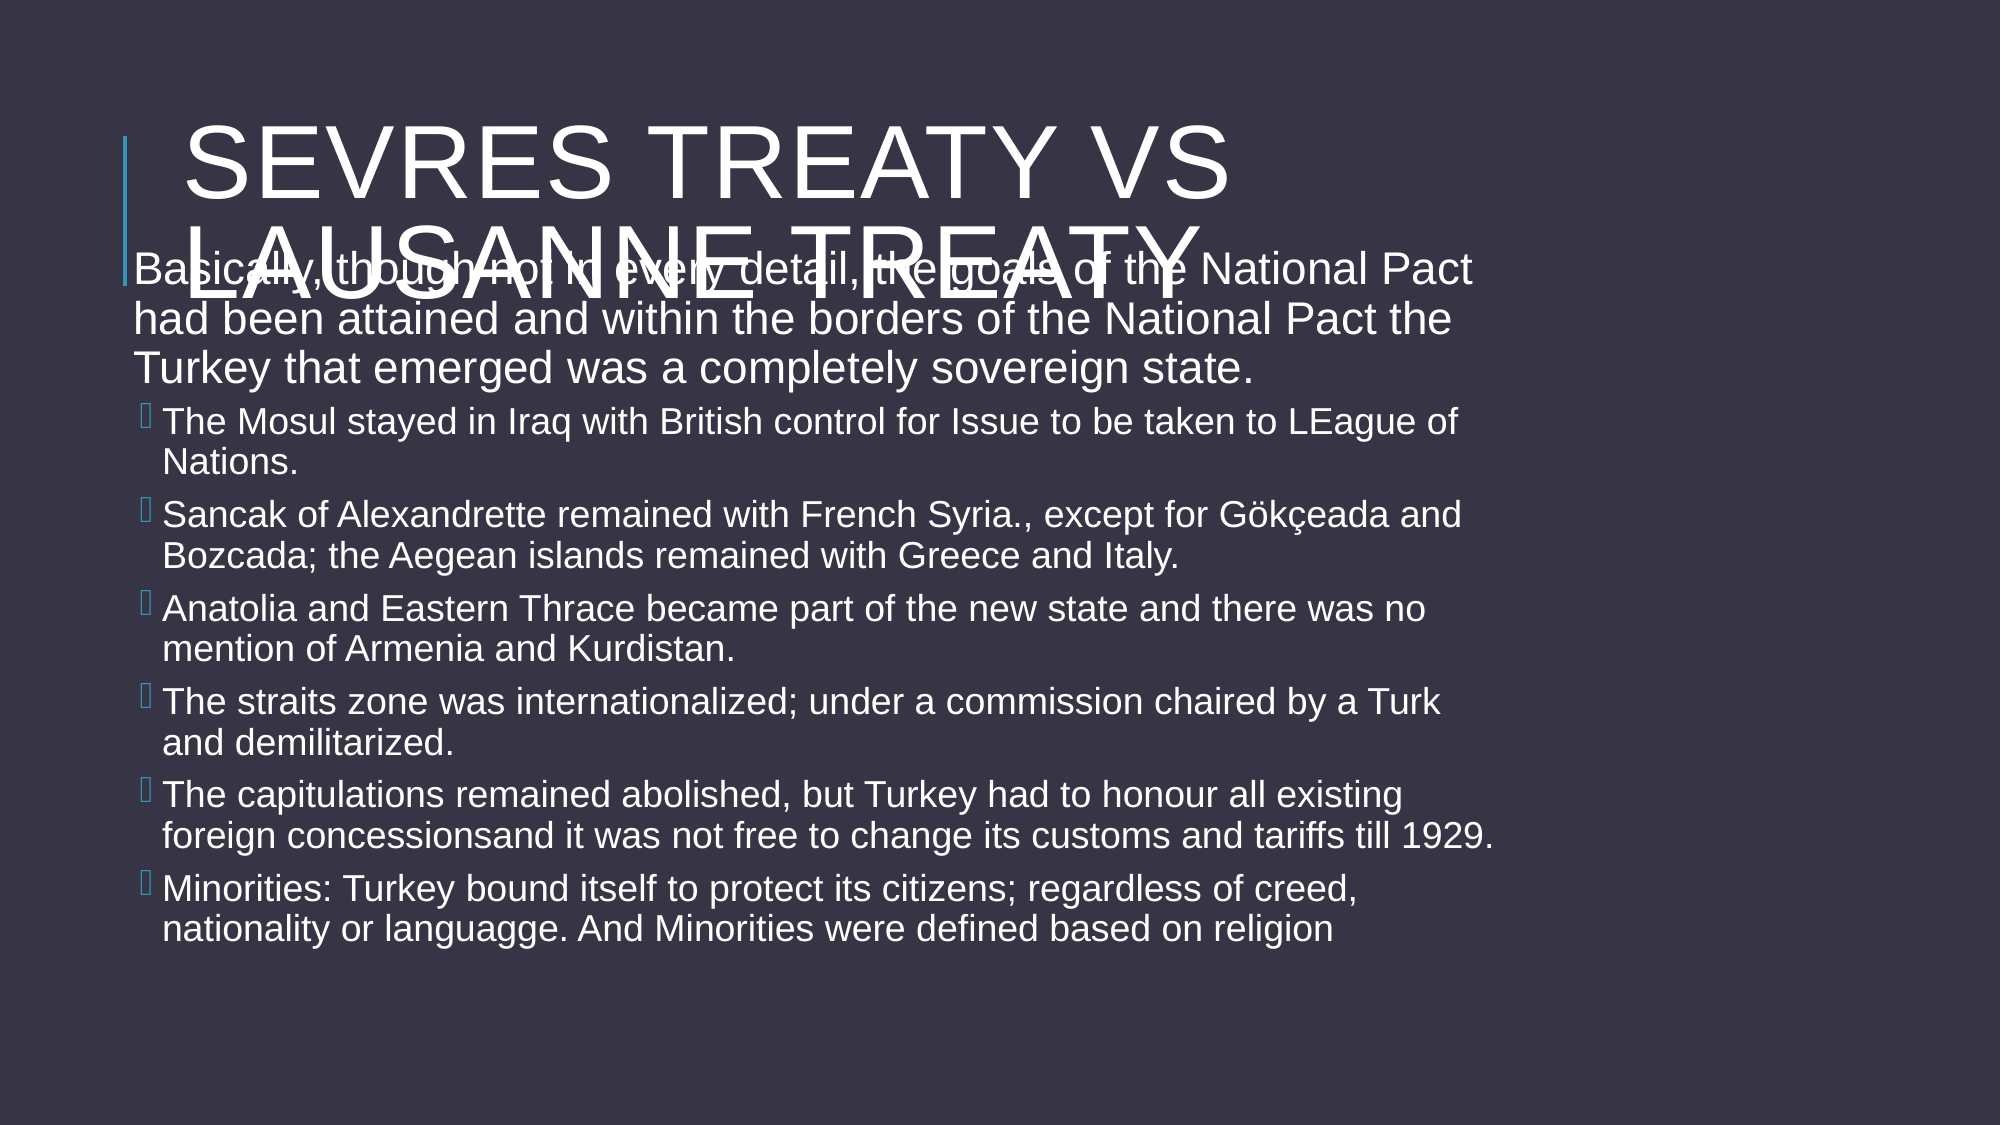

# Sevres Treaty vs Lausanne Treaty
Basically, though not in every detail, the goals of the National Pact had been attained and within the borders of the National Pact the Turkey that emerged was a completely sovereign state.
The Mosul stayed in Iraq with British control for Issue to be taken to LEague of Nations.
Sancak of Alexandrette remained with French Syria., except for Gökçeada and Bozcada; the Aegean islands remained with Greece and Italy.
Anatolia and Eastern Thrace became part of the new state and there was no mention of Armenia and Kurdistan.
The straits zone was internationalized; under a commission chaired by a Turk and demilitarized.
The capitulations remained abolished, but Turkey had to honour all existing foreign concessionsand it was not free to change its customs and tariffs till 1929.
Minorities: Turkey bound itself to protect its citizens; regardless of creed, nationality or languagge. And Minorities were defined based on religion